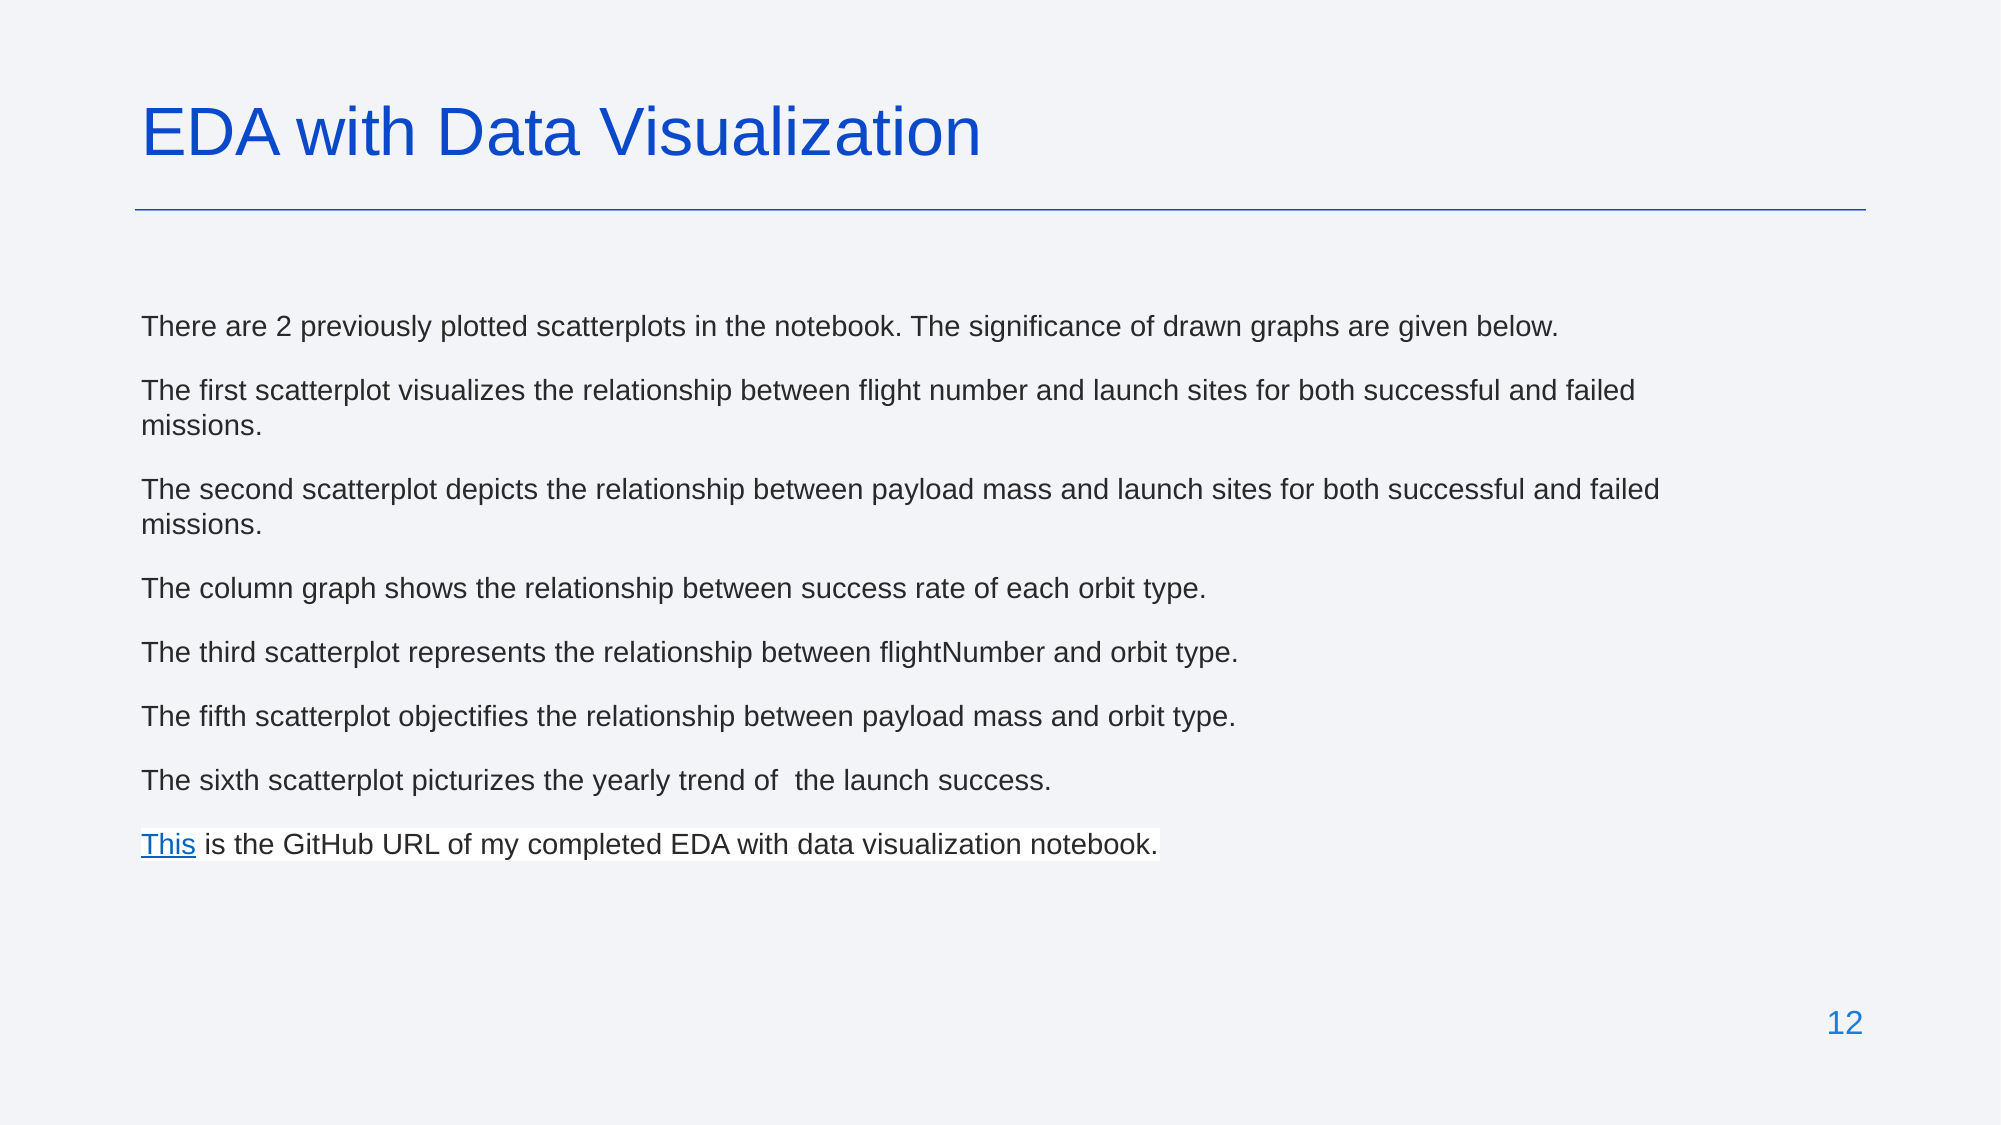

EDA with Data Visualization
There are 2 previously plotted scatterplots in the notebook. The significance of drawn graphs are given below.
The first scatterplot visualizes the relationship between flight number and launch sites for both successful and failed missions.
The second scatterplot depicts the relationship between payload mass and launch sites for both successful and failed missions.
The column graph shows the relationship between success rate of each orbit type.
The third scatterplot represents the relationship between flightNumber and orbit type.
The fifth scatterplot objectifies the relationship between payload mass and orbit type.
The sixth scatterplot picturizes the yearly trend of  the launch success.
This is the GitHub URL of my completed EDA with data visualization notebook.
12